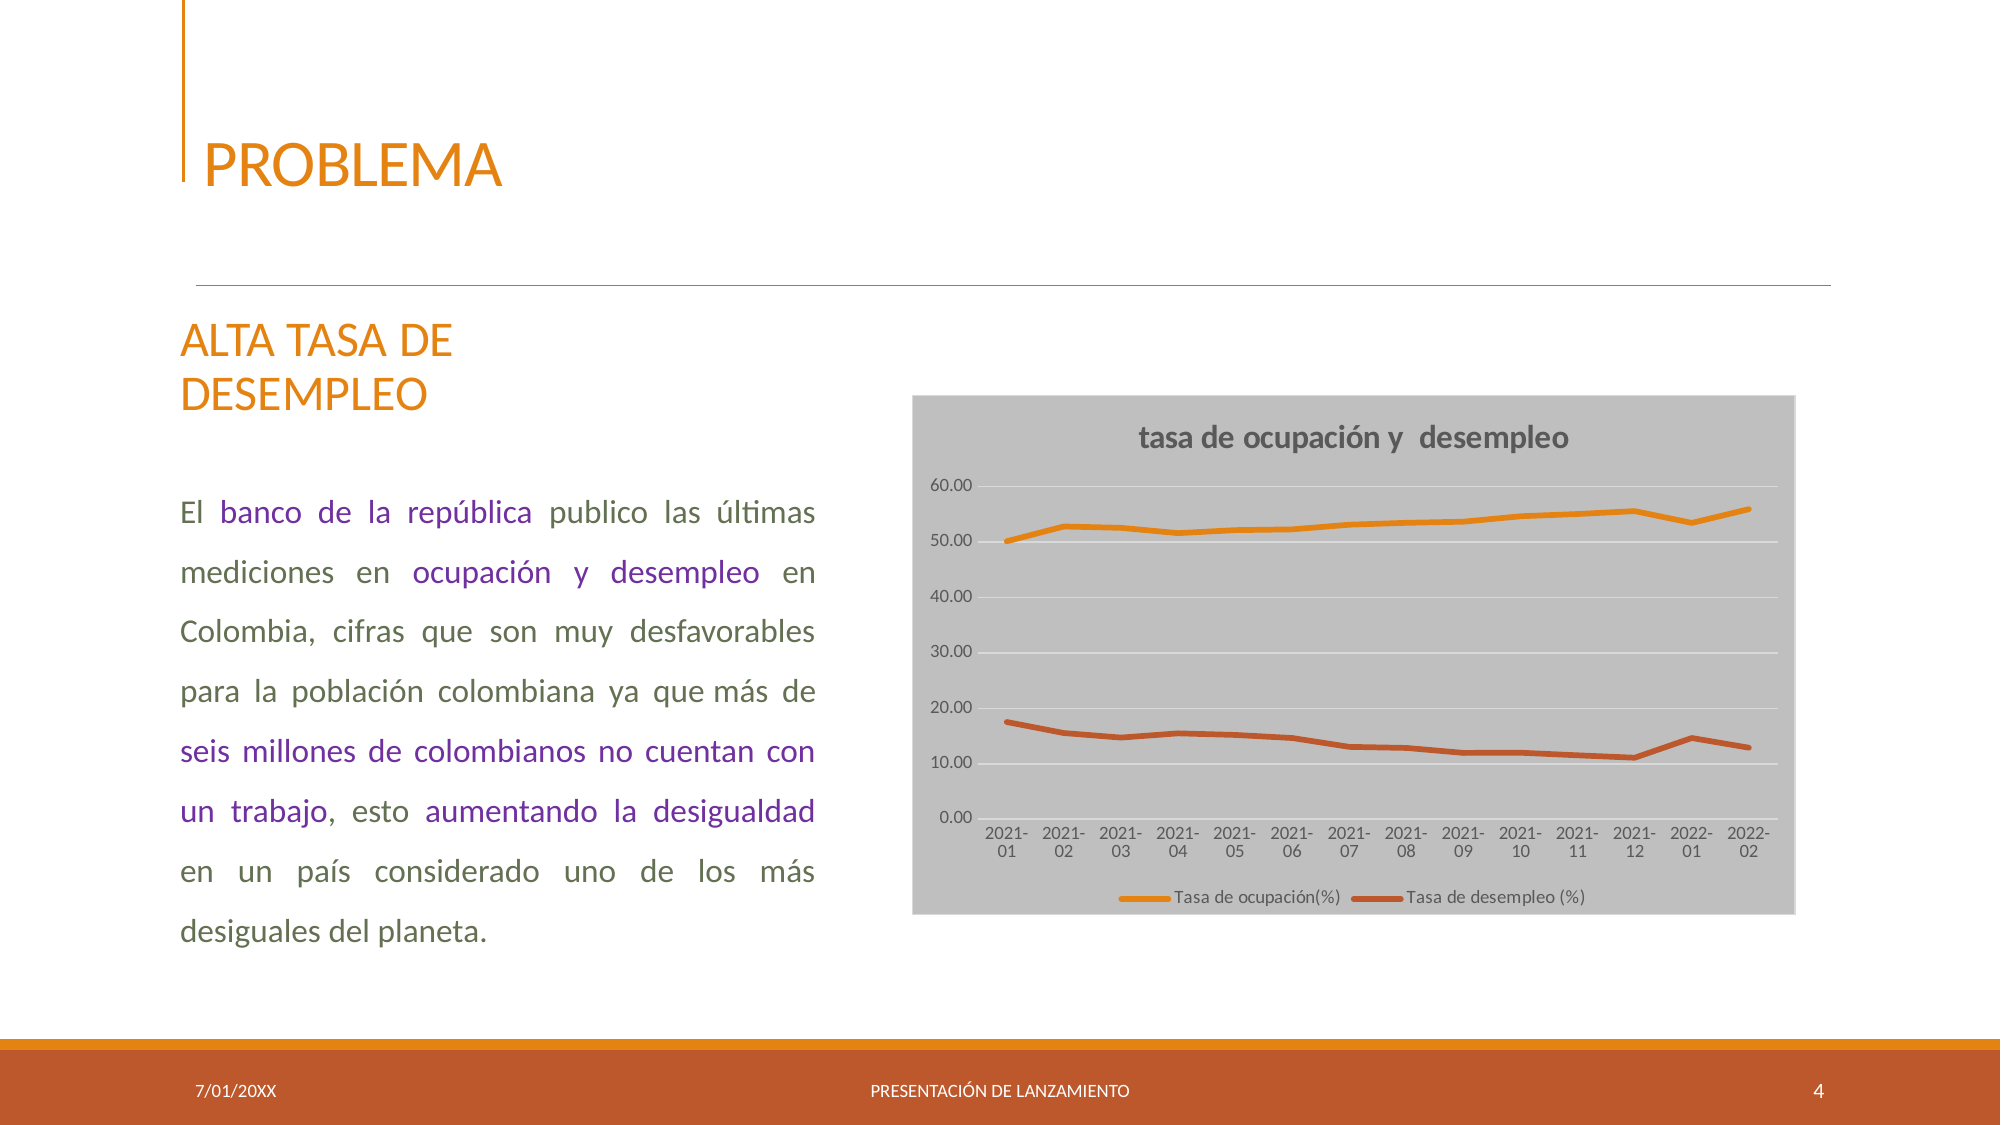

# Problema
Alta tasa de desempleo

### Chart: tasa de ocupación y  desempleo

| Category | Tasa de ocupación(%) | Tasa de desempleo (%) |
|---|---|---|
| 2021-01 | 50.0950165104179 | 17.5376110518387 |
| 2021-02 | 52.7710480608634 | 15.5372289410344 |
| 2021-03 | 52.5289693065259 | 14.7177499413201 |
| 2021-04 | 51.571089344 | 15.488034242 |
| 2021-05 | 52.106214759 | 15.204204747 |
| 2021-06 | 52.253657359 | 14.646591578 |
| 2021-07 | 53.088076849 | 13.058523089 |
| 2021-08 | 53.43221711 | 12.861392996 |
| 2021-09 | 53.633540542 | 11.961303547 |
| 2021-10 | 54.612027577 | 11.995241041 |
| 2021-11 | 55.016586109 | 11.533057524 |
| 2021-12 | 55.541318136 | 11.096493065 |
| 2022-01 | 53.409042207 | 14.647251143 |
| 2022-02 | 55.884305474 | 12.905169722 |
El banco de la república publico las últimas mediciones en ocupación y desempleo en Colombia, cifras que son muy desfavorables para la población colombiana ya que más de seis millones de colombianos no cuentan con un trabajo, esto aumentando la desigualdad en un país considerado uno de los más desiguales del planeta.
7/01/20XX
Presentación de lanzamiento
4